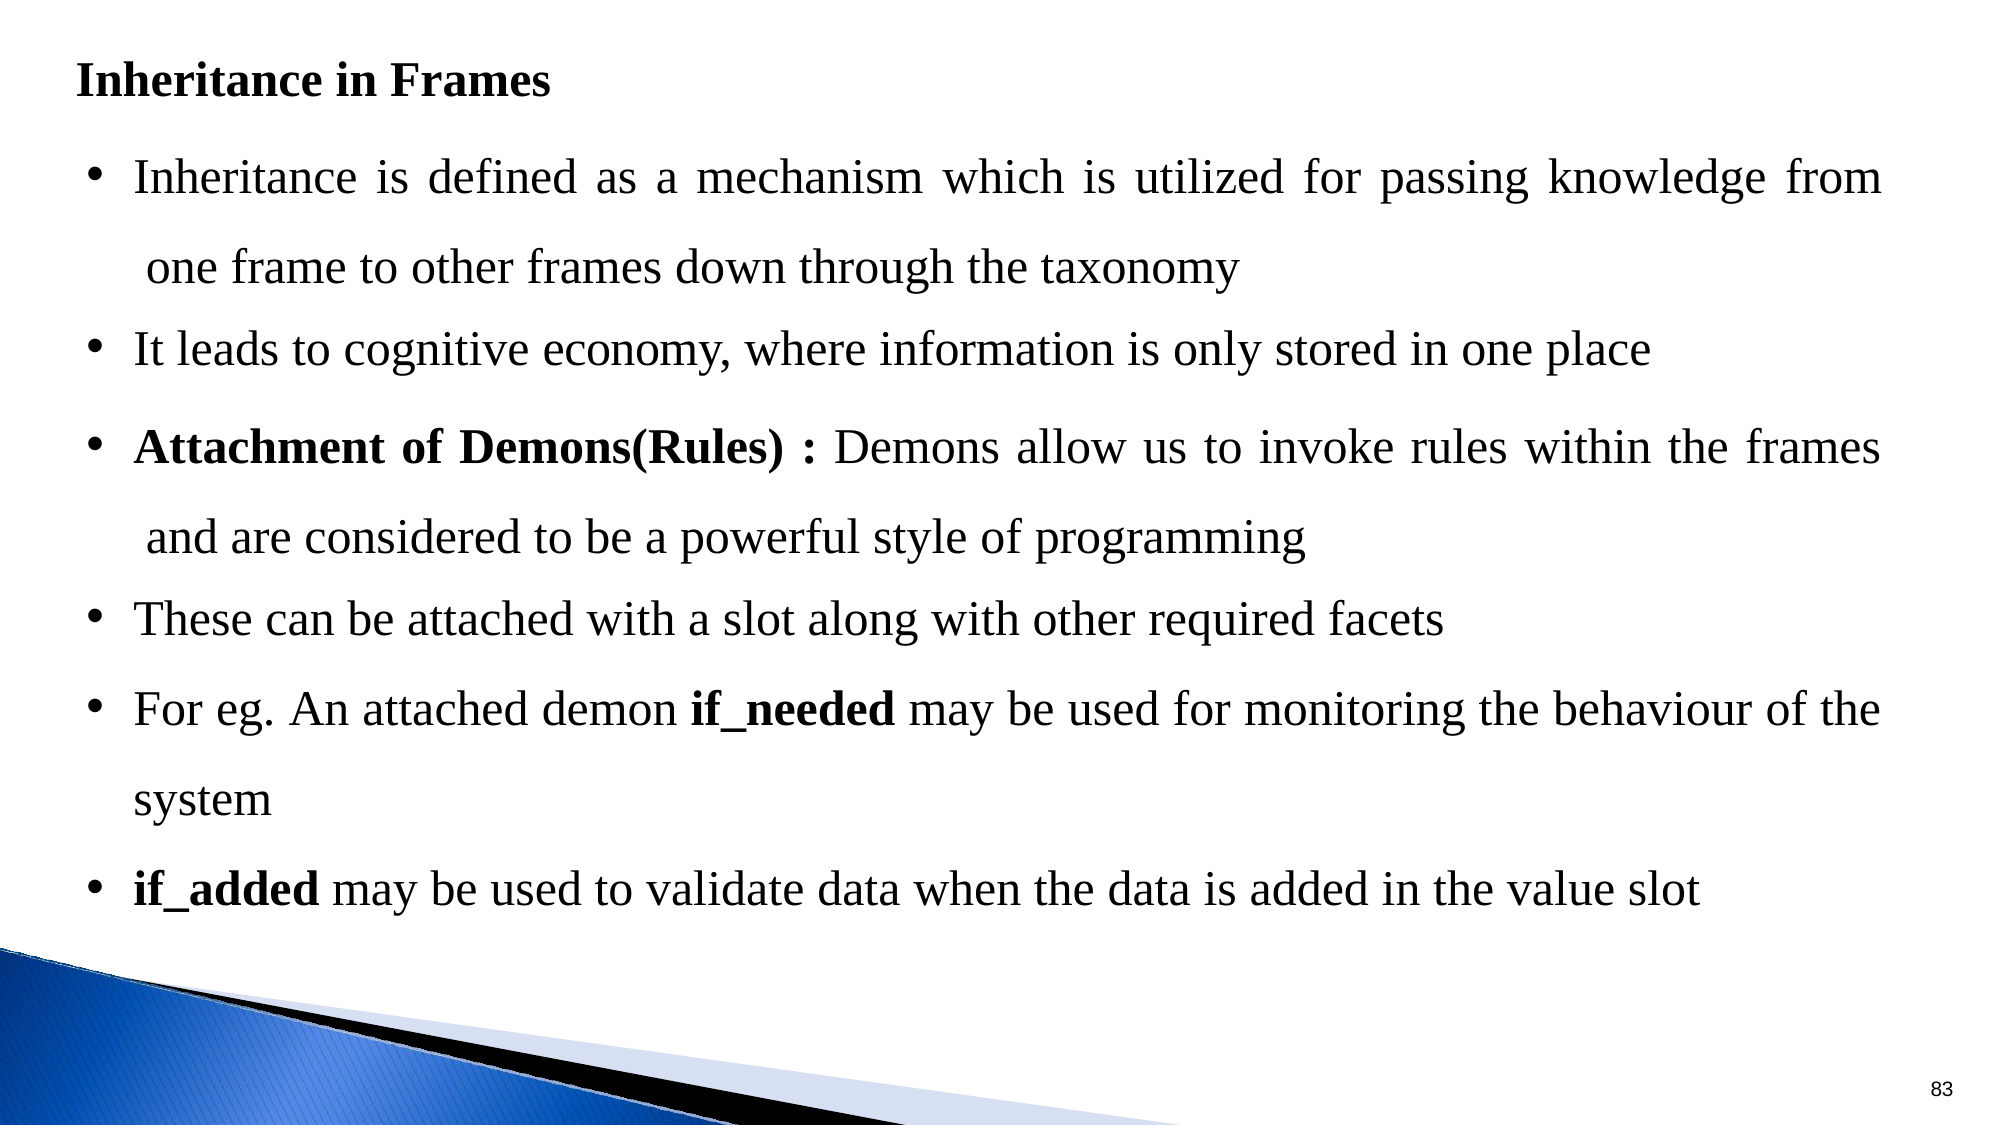

Inheritance in Frames
Inheritance is defined as a mechanism which is utilized for passing knowledge from  one frame to other frames down through the taxonomy
It leads to cognitive economy, where information is only stored in one place
Attachment of Demons(Rules) : Demons allow us to invoke rules within the frames  and are considered to be a powerful style of programming
These can be attached with a slot along with other required facets
For eg. An attached demon if_needed may be used for monitoring the behaviour of the
system
if_added may be used to validate data when the data is added in the value slot
83